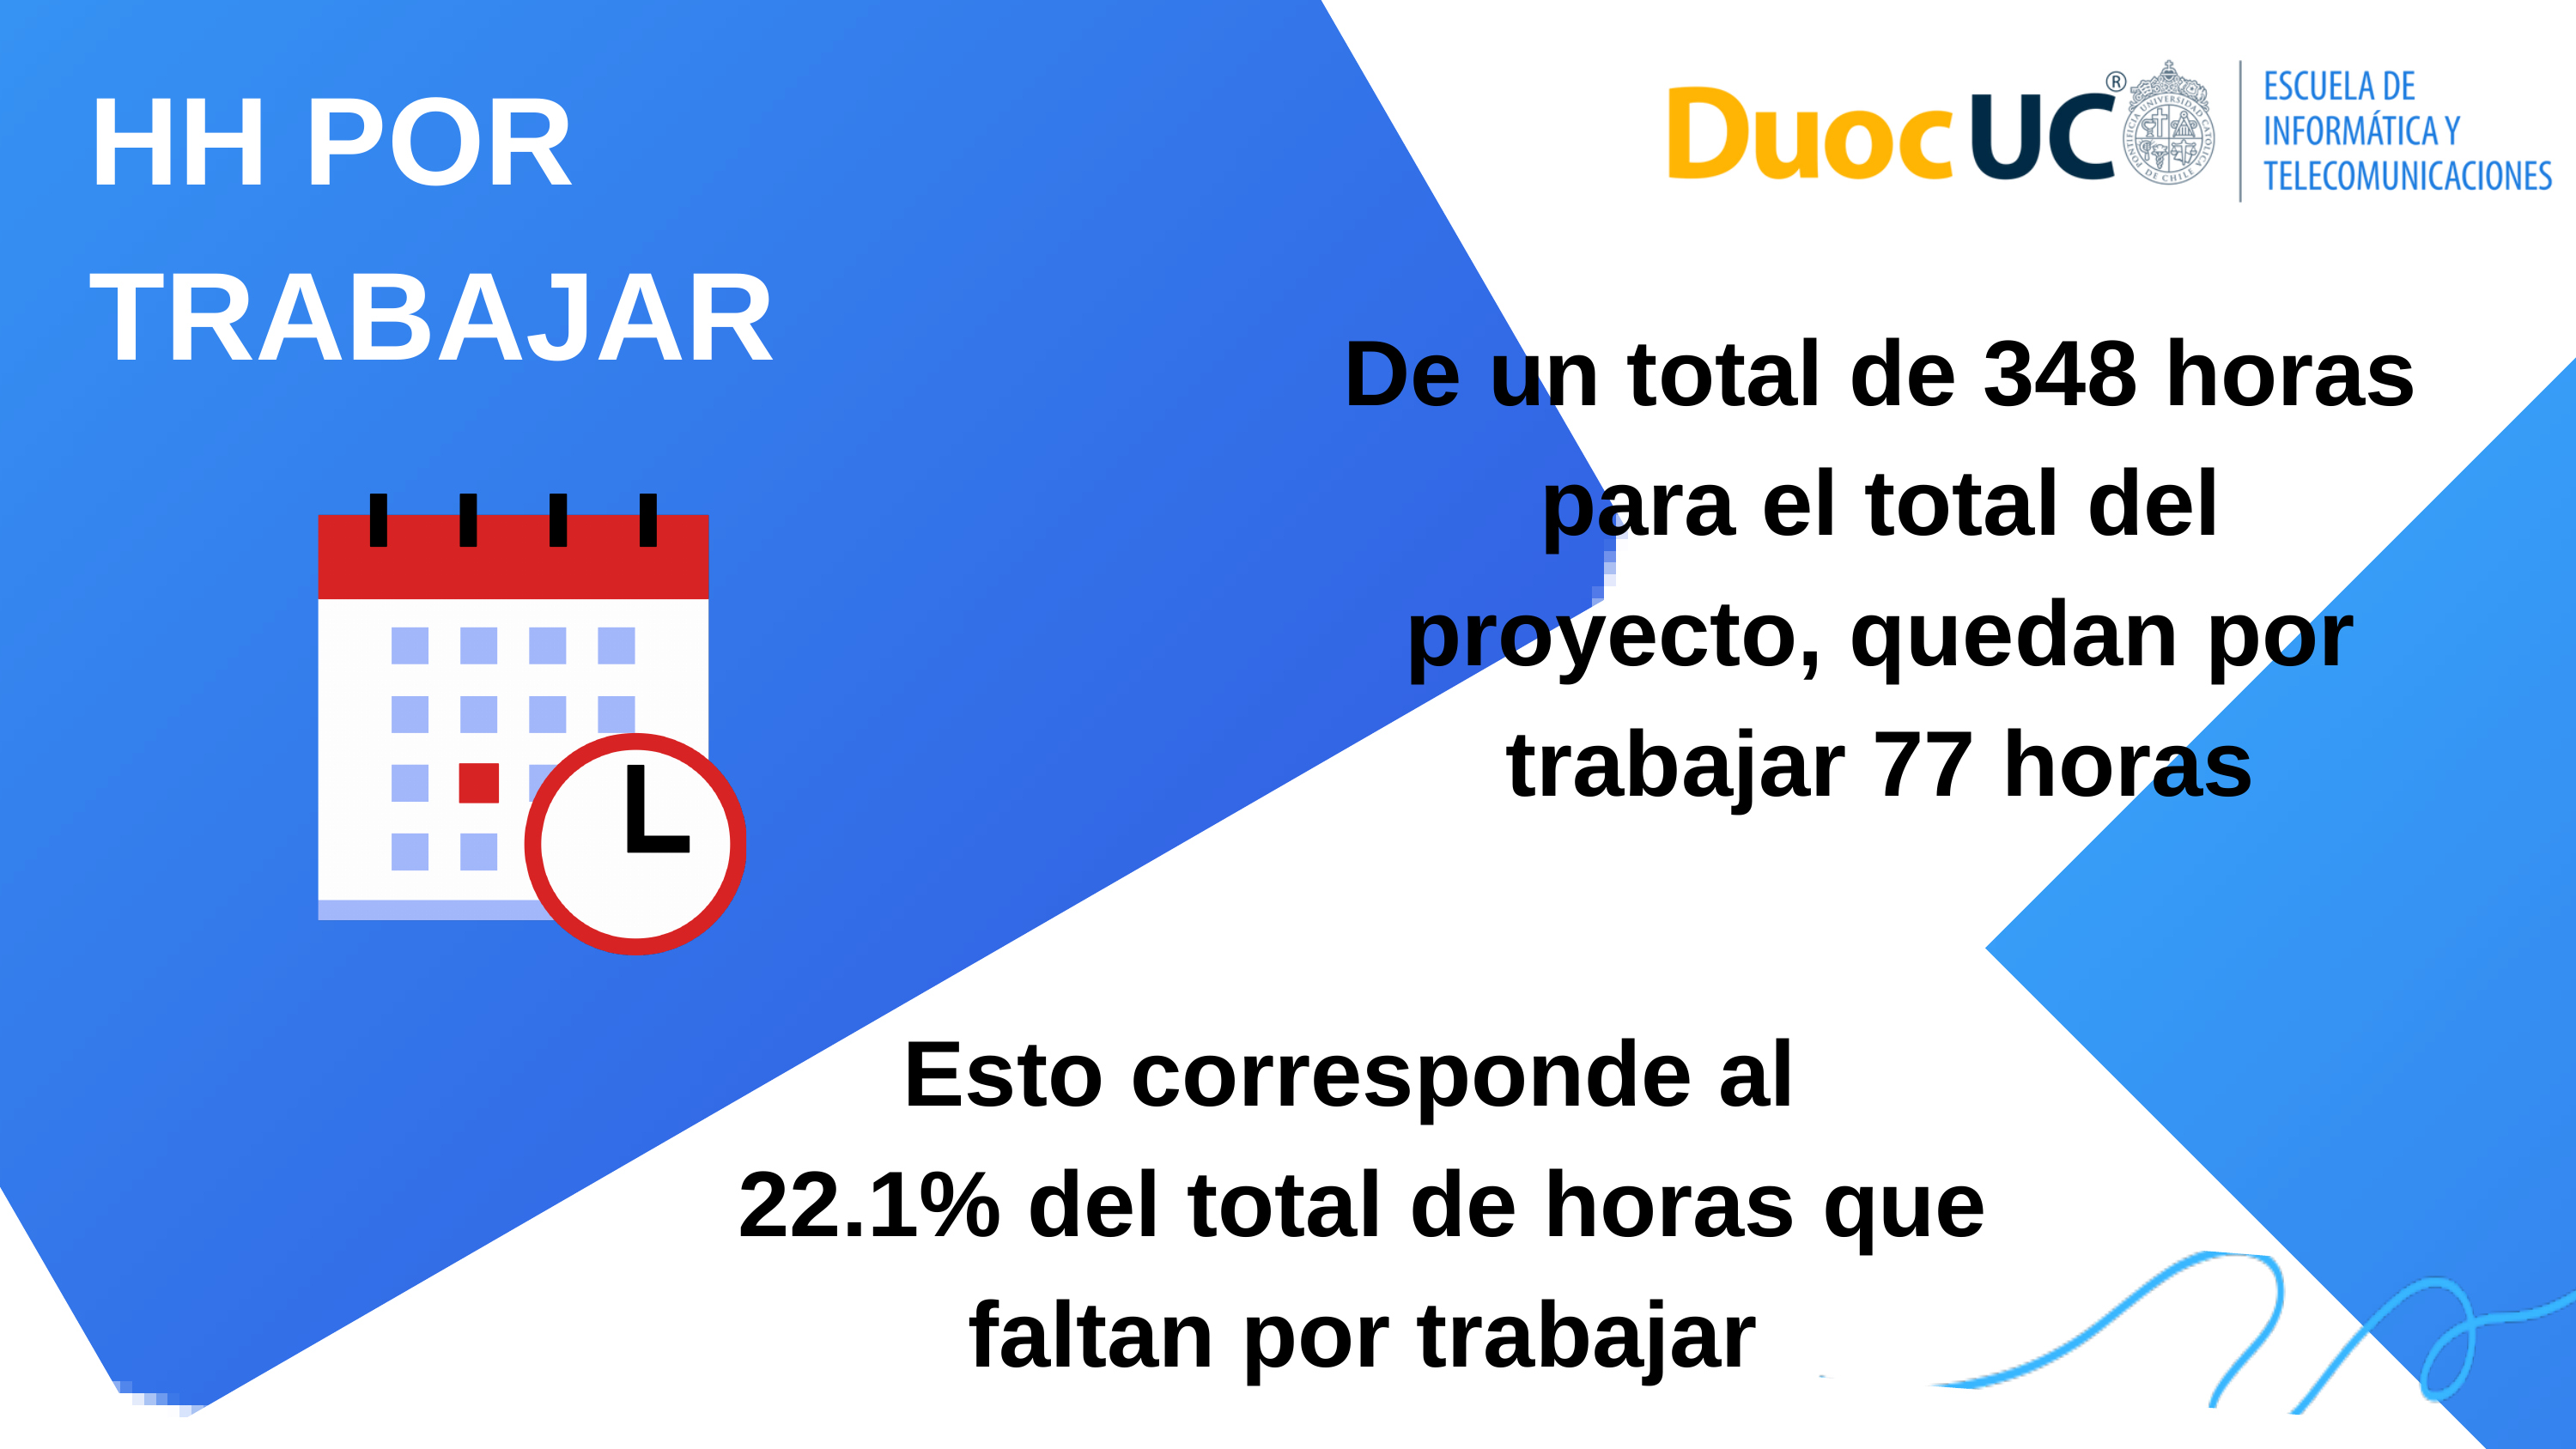

HH POR TRABAJAR

De un total de 348 horas para el total del proyecto, quedan por trabajar 77 horas

Esto corresponde al
22.1% del total de horas que faltan por trabajar